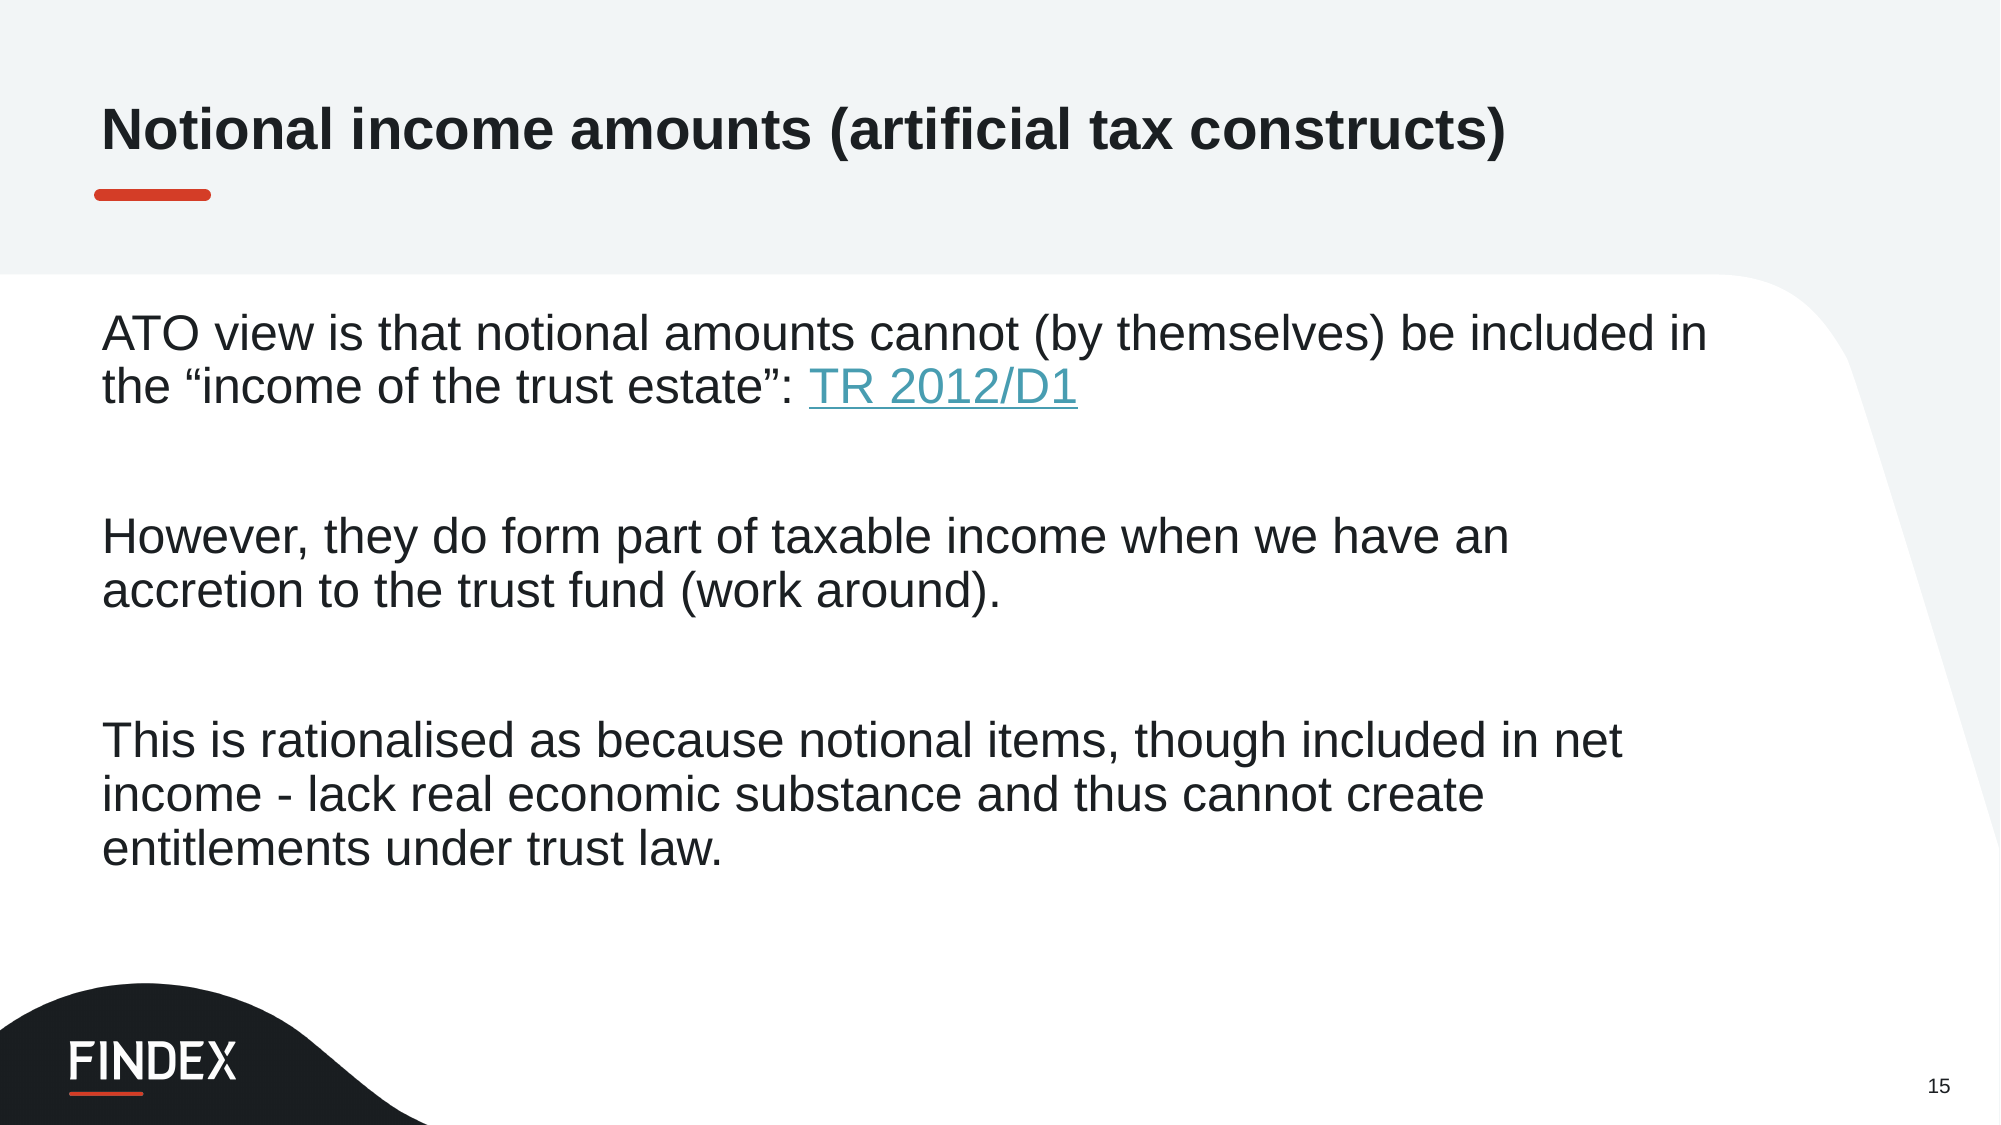

Notional income amounts (artificial tax constructs)
ATO view is that notional amounts cannot (by themselves) be included in the “income of the trust estate”: TR 2012/D1

However, they do form part of taxable income when we have an accretion to the trust fund (work around).

This is rationalised as because notional items, though included in net income - lack real economic substance and thus cannot create entitlements under trust law.